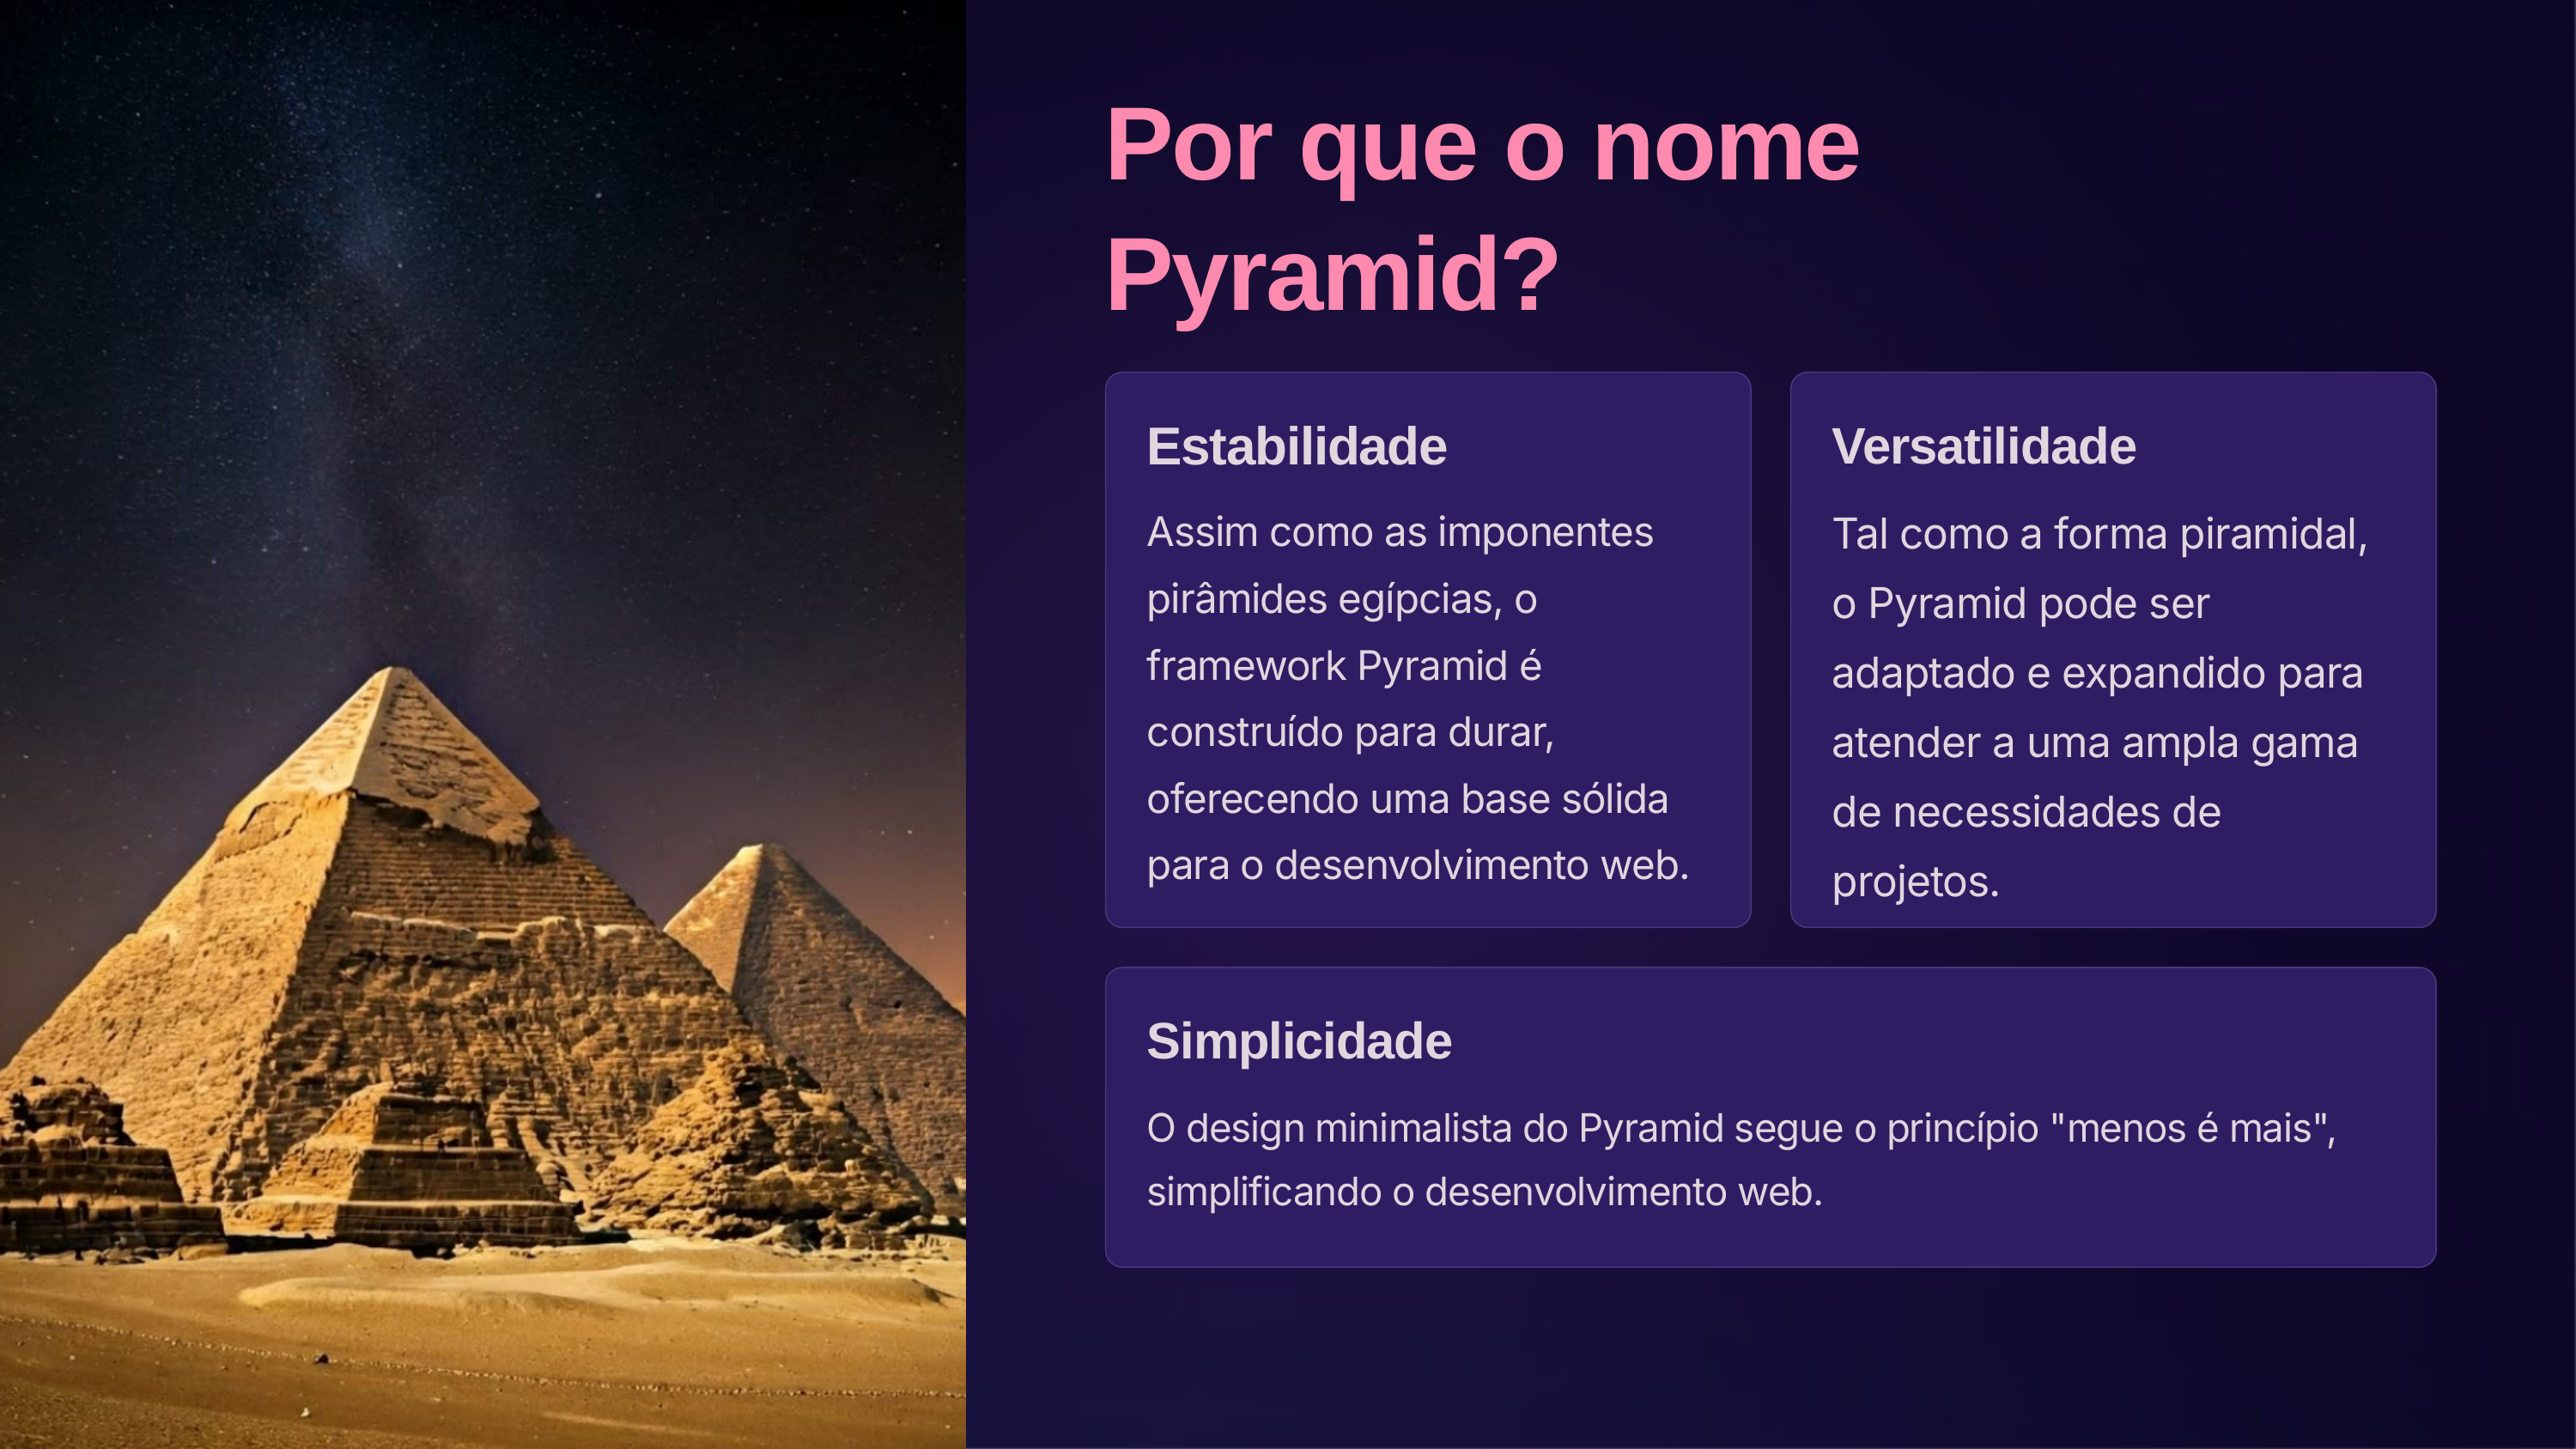

Por que o nome Pyramid?

Estabilidade
Versatilidade
Assim como as imponentes pirâmides egípcias, o framework Pyramid é construído para durar, oferecendo uma base sólida para o desenvolvimento web.
Tal como a forma piramidal, o Pyramid pode ser adaptado e expandido para atender a uma ampla gama de necessidades de projetos.

Simplicidade
O design minimalista do Pyramid segue o princípio "menos é mais", simplificando o desenvolvimento web.